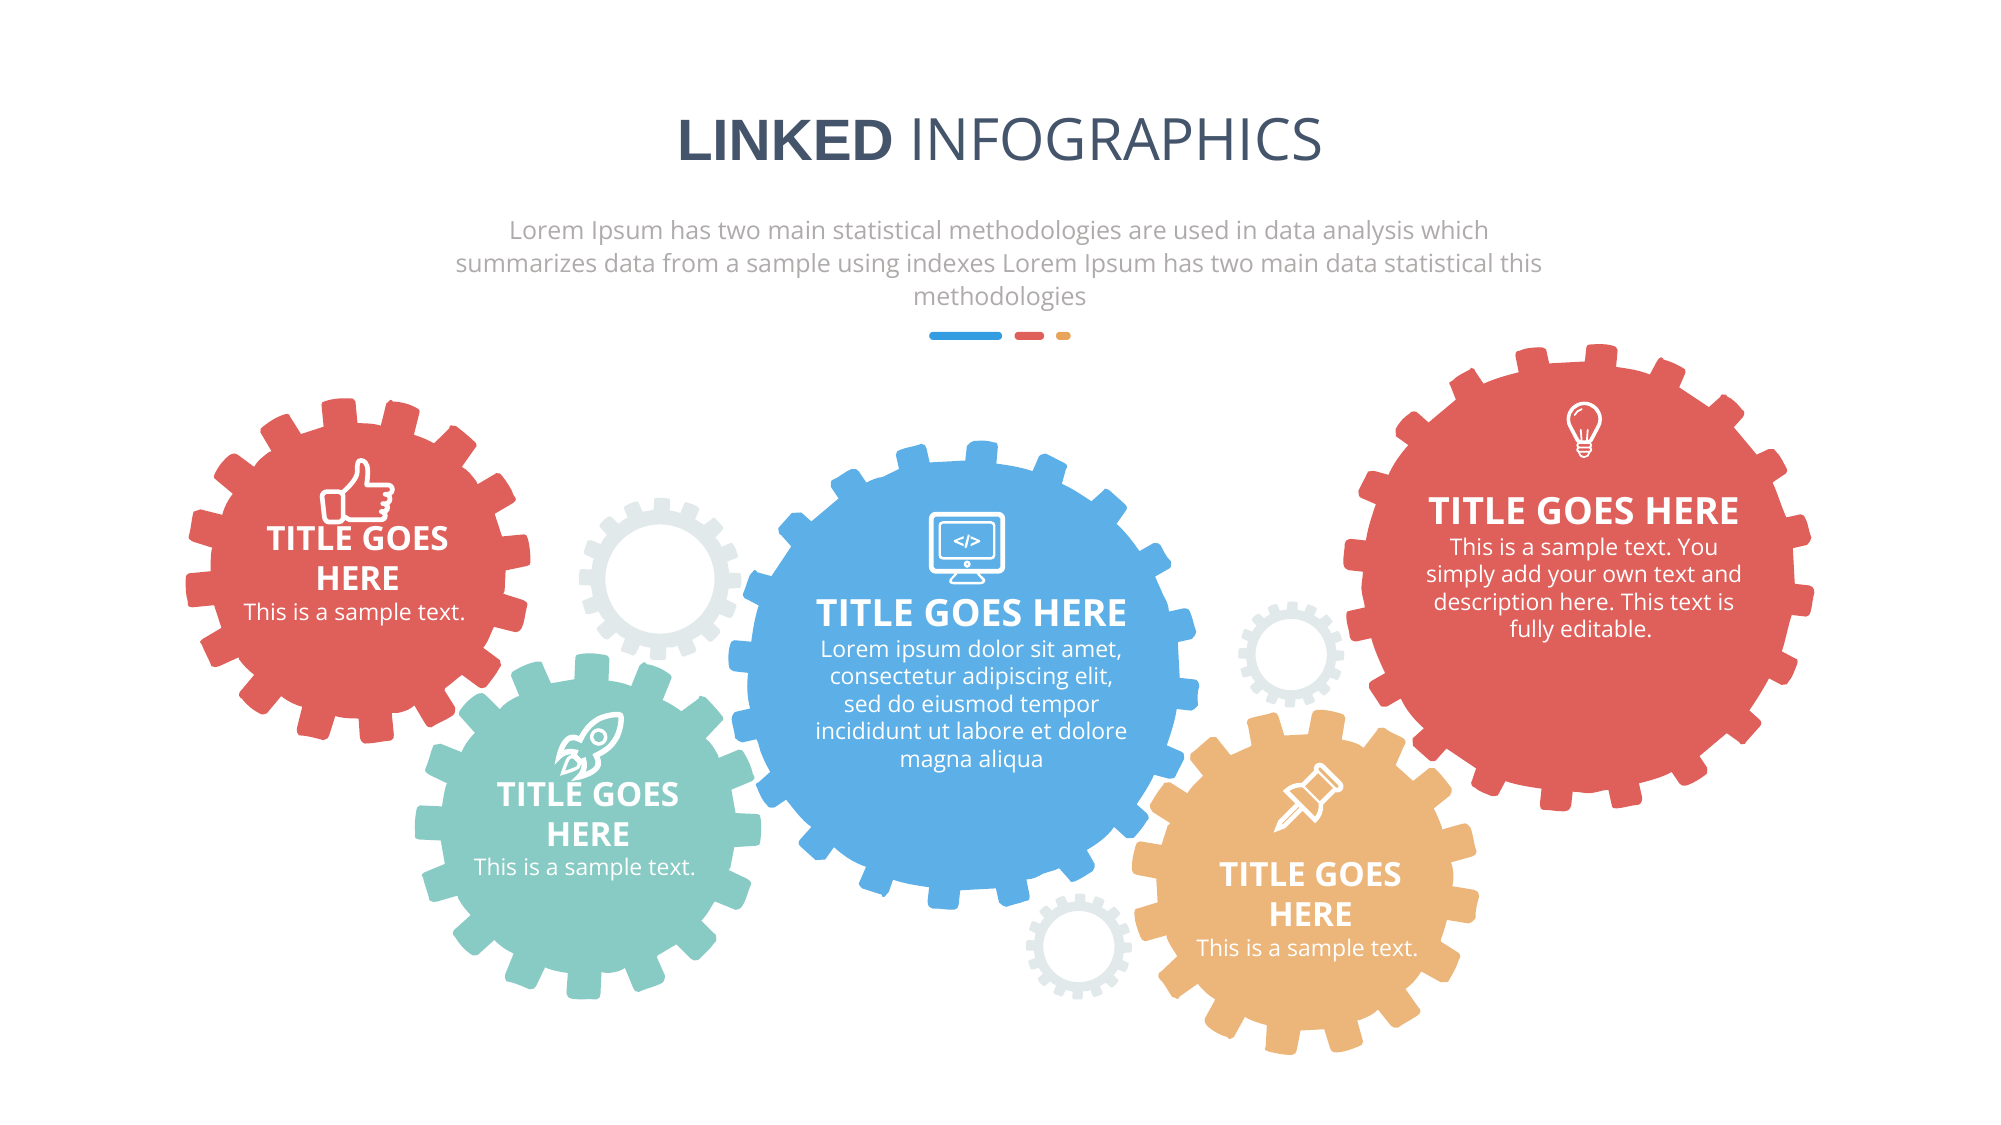

LINKED INFOGRAPHICS
Lorem Ipsum has two main statistical methodologies are used in data analysis which summarizes data from a sample using indexes Lorem Ipsum has two main data statistical this methodologies

TITLE GOES HERE
This is a sample text. You simply add your own text and description here. This text is fully editable.

TITLE GOES HERE
This is a sample text.
TITLE GOES HERE
Lorem ipsum dolor sit amet, consectetur adipiscing elit, sed do eiusmod tempor incididunt ut labore et dolore magna aliqua

TITLE GOES HERE
This is a sample text.
TITLE GOES HERE
This is a sample text.